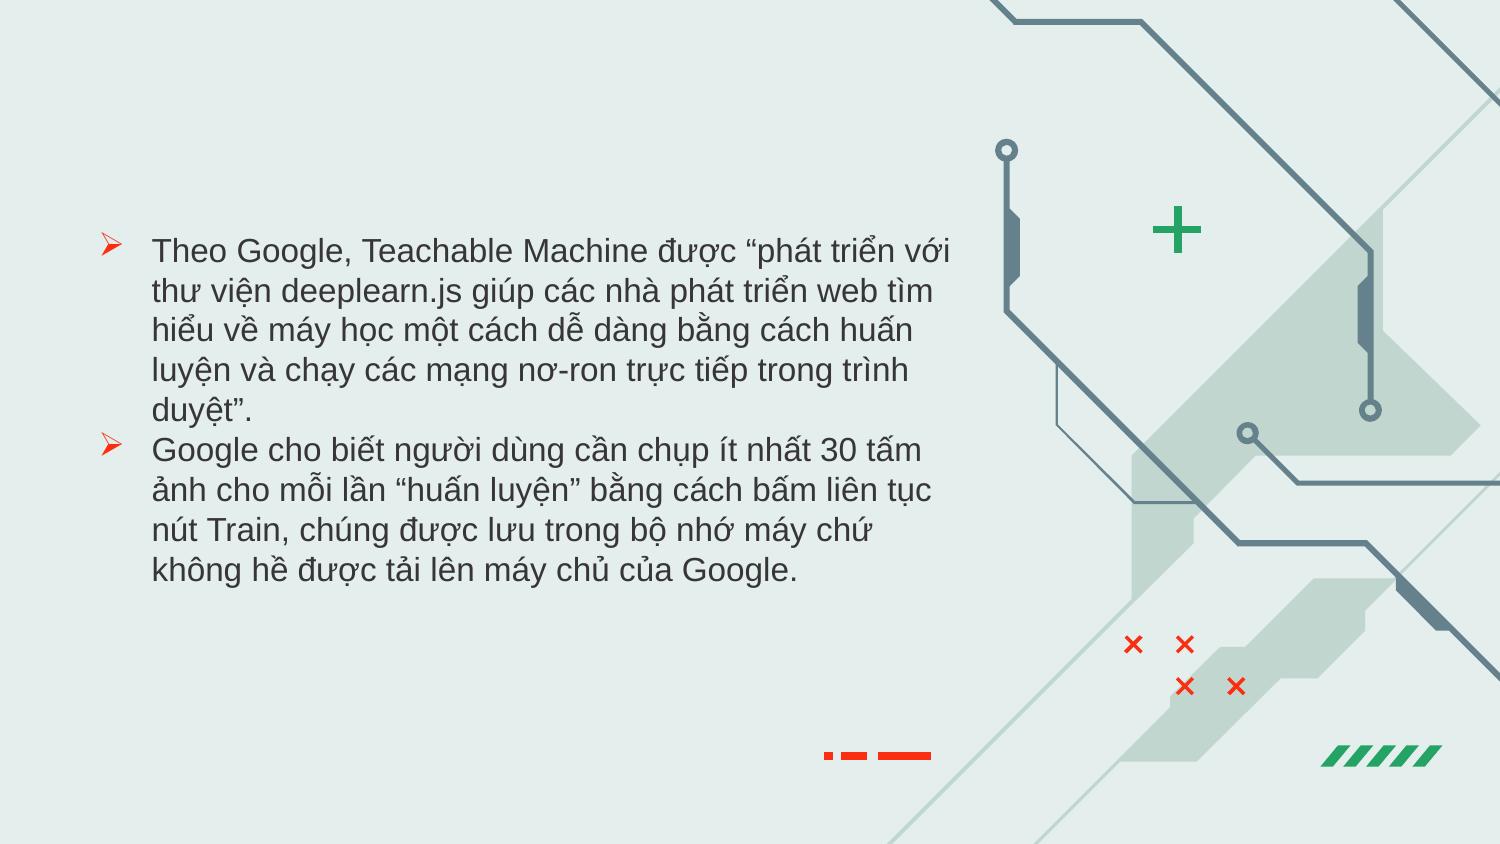

Theo Google, Teachable Machine được “phát triển với thư viện deeplearn.js giúp các nhà phát triển web tìm hiểu về máy học một cách dễ dàng bằng cách huấn luyện và chạy các mạng nơ-ron trực tiếp trong trình duyệt”.
Google cho biết người dùng cần chụp ít nhất 30 tấm ảnh cho mỗi lần “huấn luyện” bằng cách bấm liên tục nút Train, chúng được lưu trong bộ nhớ máy chứ không hề được tải lên máy chủ của Google.